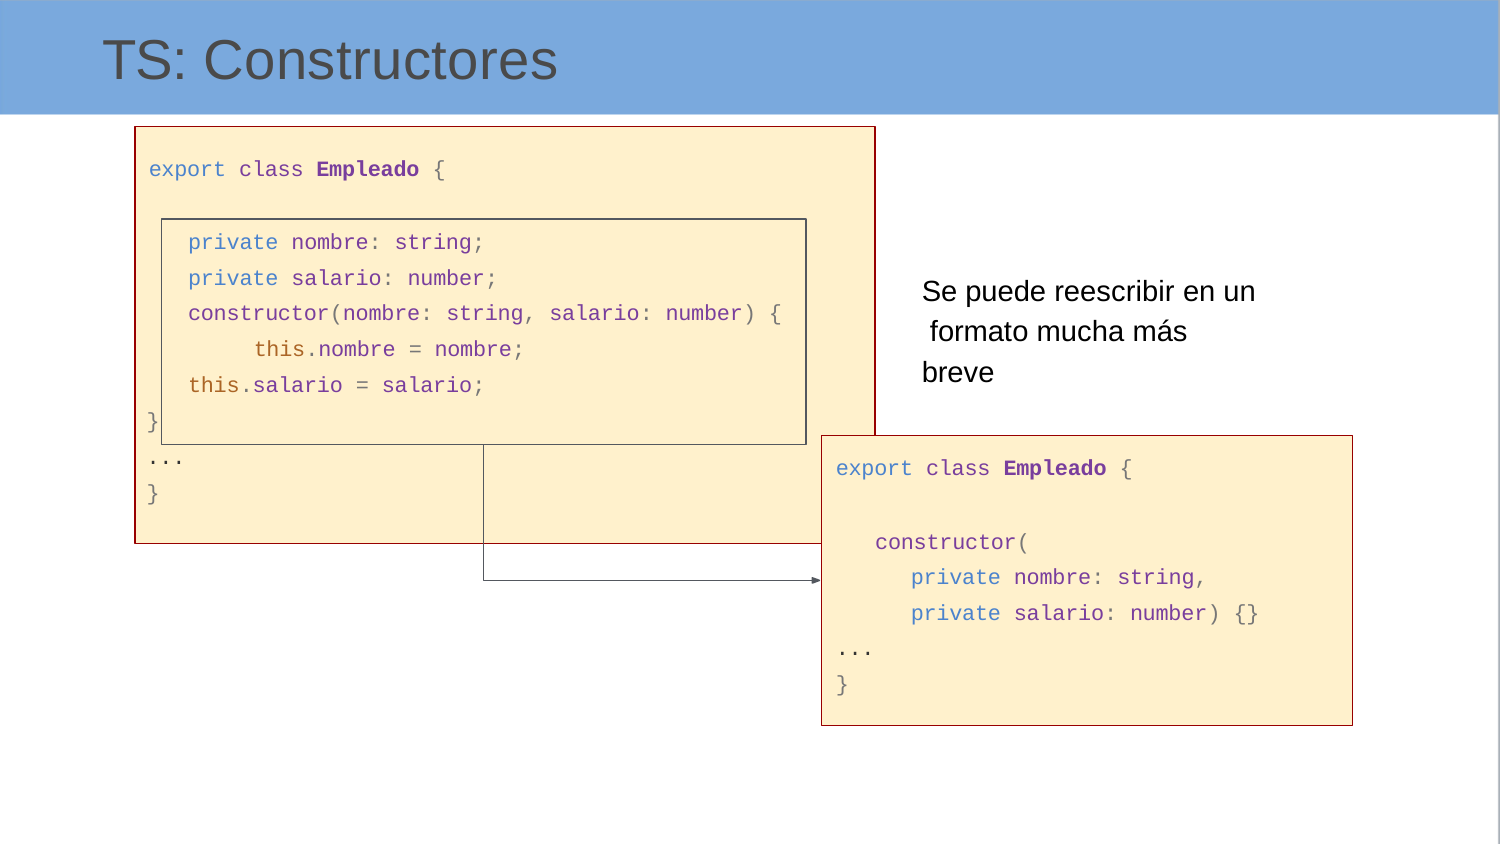

# TS: Constructores

export class Empleado {

private nombre: string;  private salario: number;
constructor(nombre: string, salario: number) {  this.nombre = nombre;
this.salario = salario;
}
...
}

Se puede reescribir en un  formato mucha más breve

export class Empleado {

constructor(
private nombre: string,  private salario: number) {}
...
}